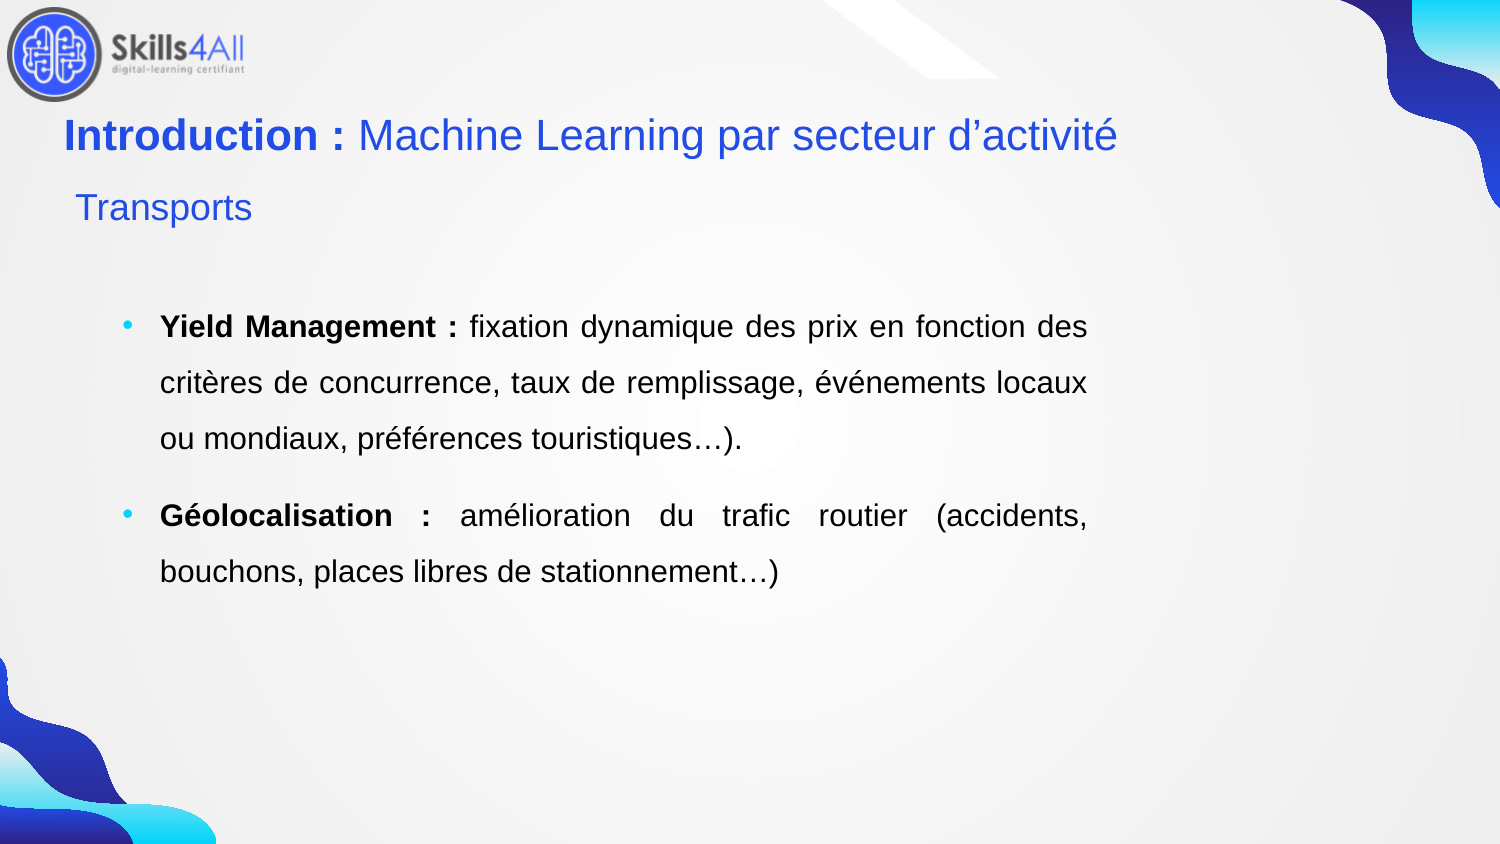

19
# Introduction : Machine Learning par secteur d’activité
Transports
Yield Management : fixation dynamique des prix en fonction des critères de concurrence, taux de remplissage, événements locaux ou mondiaux, préférences touristiques…).
Géolocalisation : amélioration du trafic routier (accidents, bouchons, places libres de stationnement…)